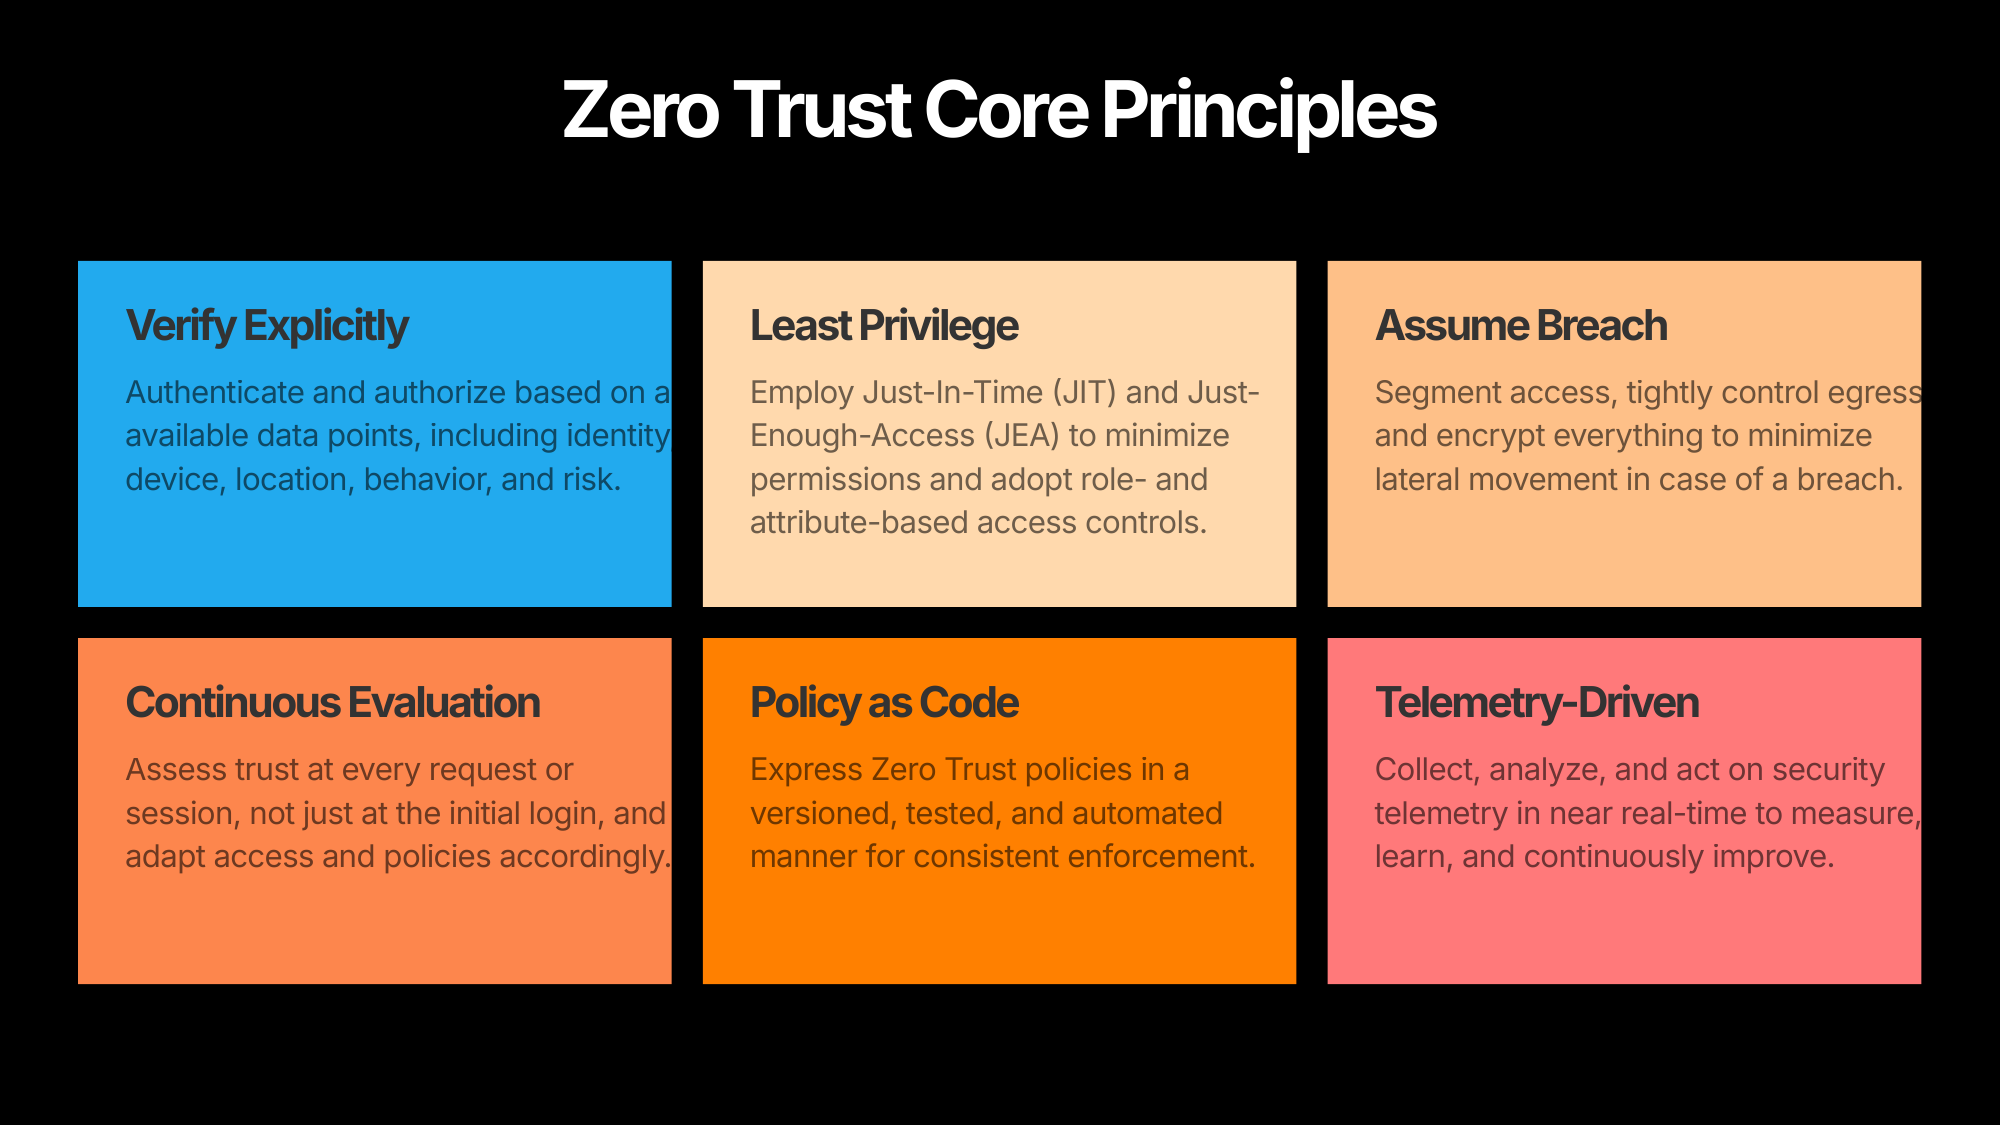

Zero Trust Core Principles

Verify Explicitly
Least Privilege
Assume Breach
Authenticate and authorize based on all available data points, including identity, device, location, behavior, and risk.
Employ Just-In-Time (JIT) and Just-Enough-Access (JEA) to minimize permissions and adopt role- and attribute-based access controls.
Segment access, tightly control egress, and encrypt everything to minimize lateral movement in case of a breach.

Continuous Evaluation
Policy as Code
Telemetry-Driven
Assess trust at every request or session, not just at the initial login, and adapt access and policies accordingly.
Express Zero Trust policies in a versioned, tested, and automated manner for consistent enforcement.
Collect, analyze, and act on security telemetry in near real-time to measure, learn, and continuously improve.

3